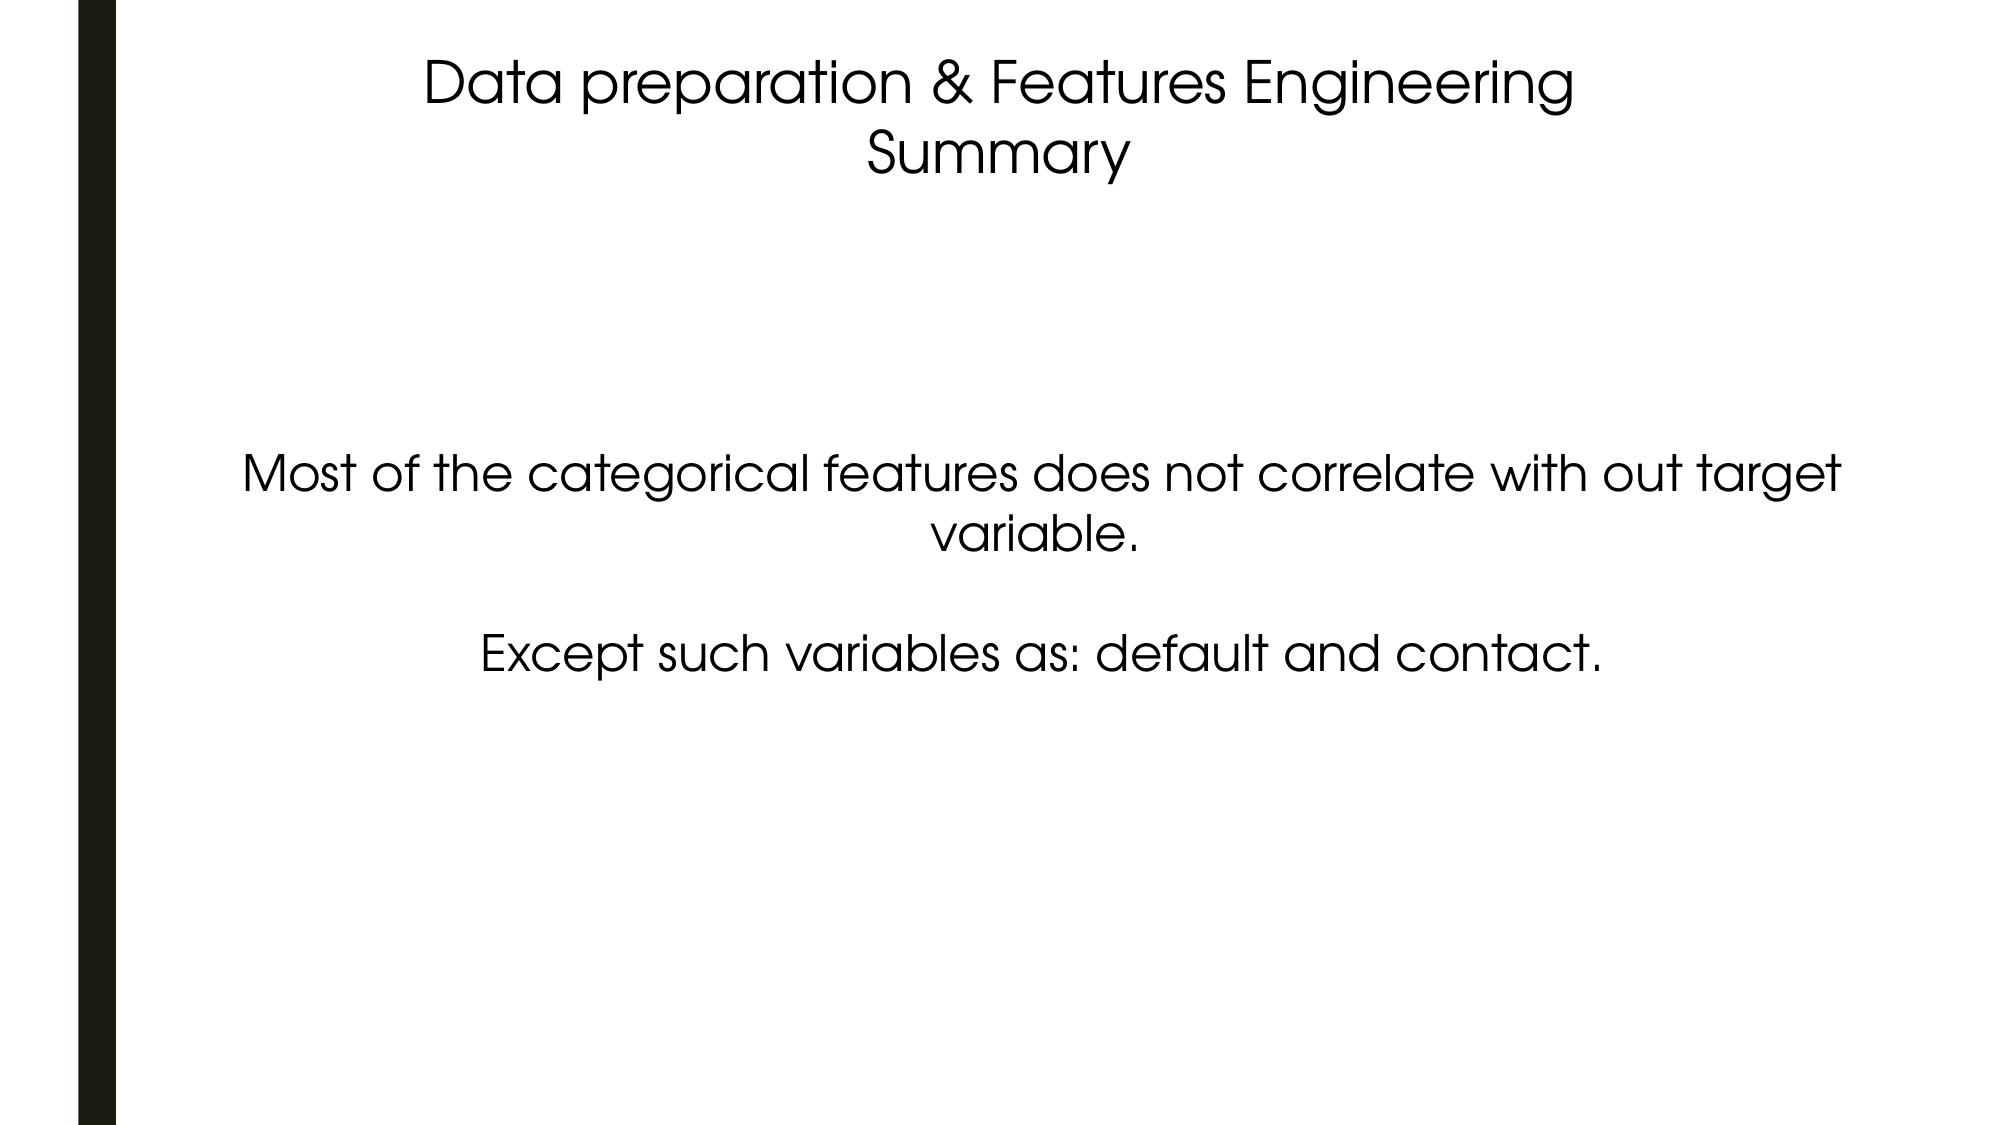

Data preparation & Features Engineering
Summary
Most of the categorical features does not correlate with out target variable.

Except such variables as: default and contact.